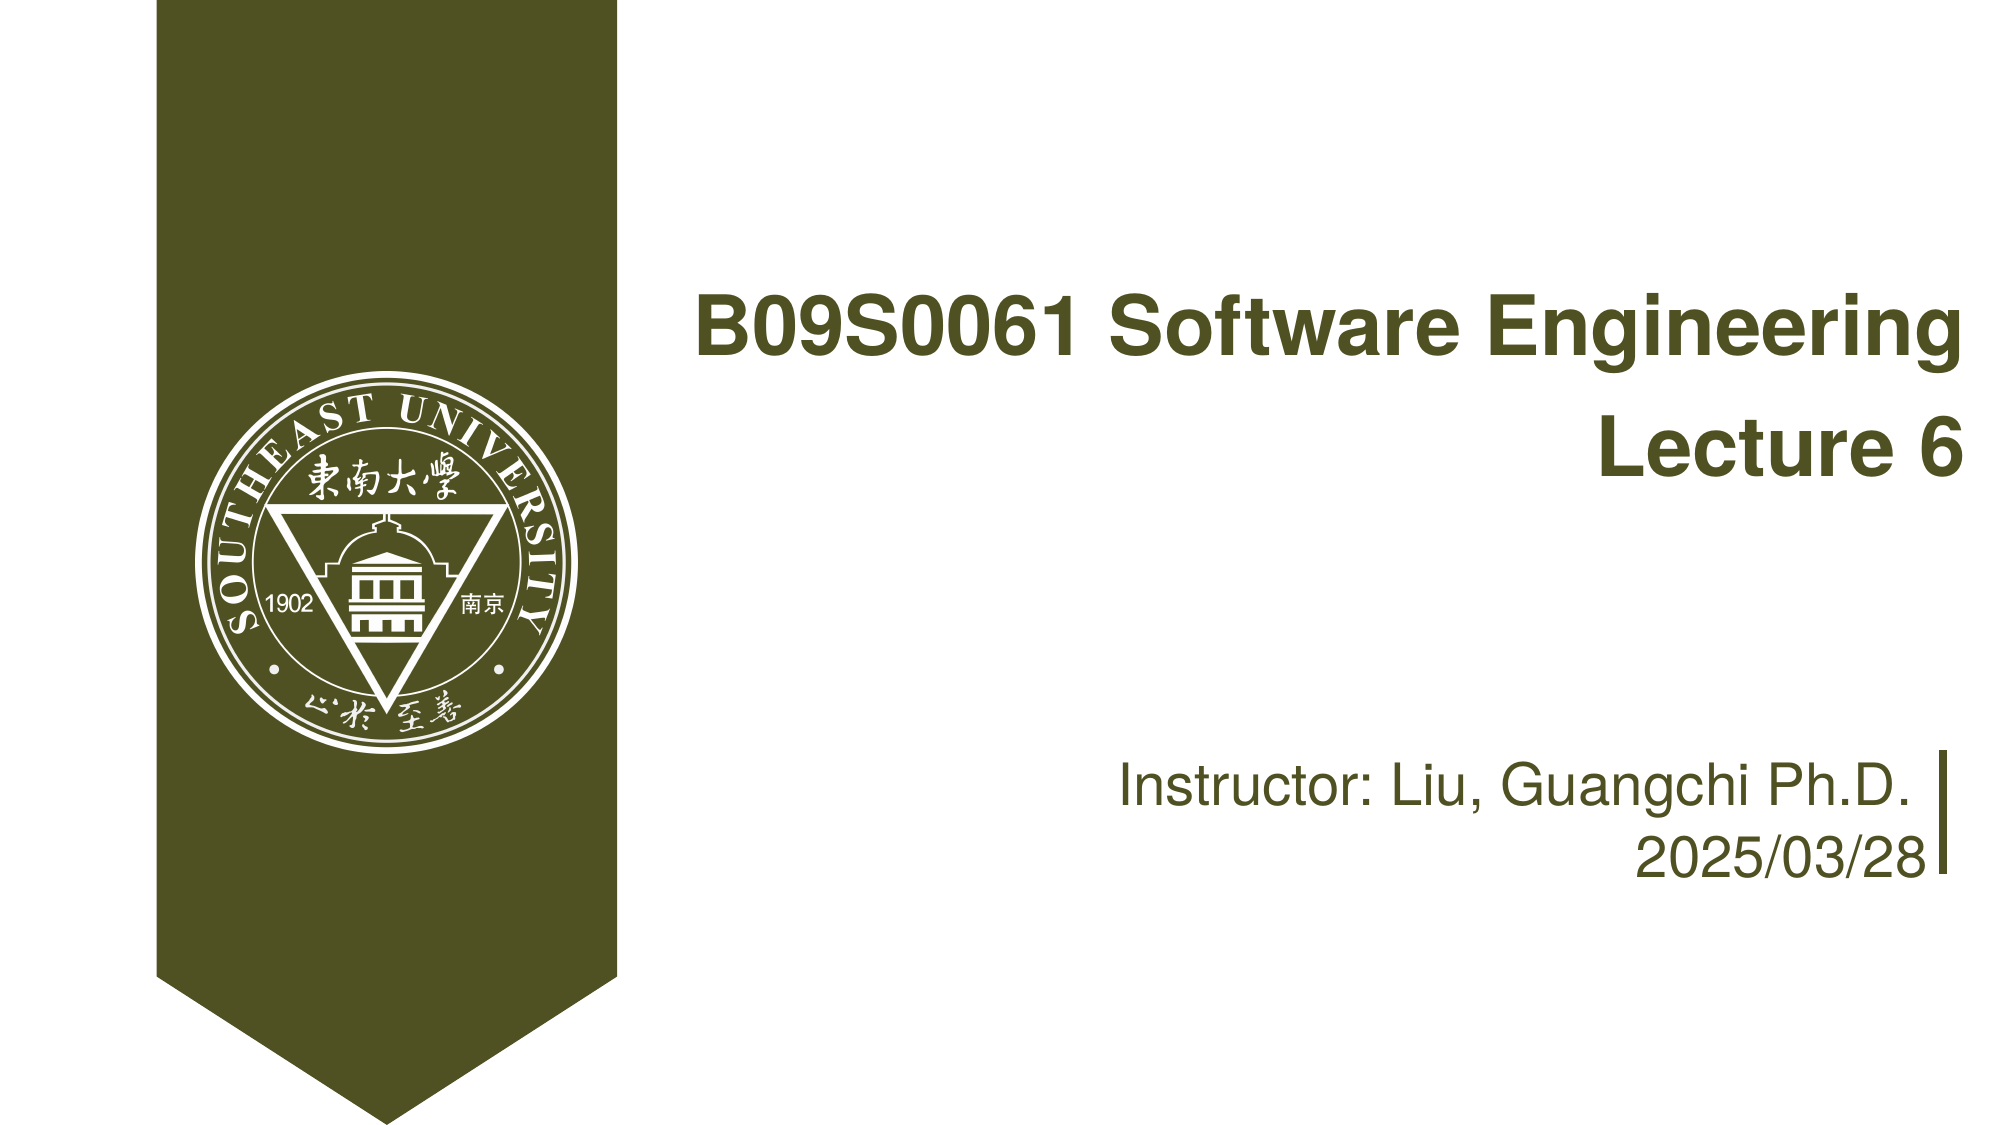

B09S0061 Software Engineering
Lecture 6
Instructor: Liu, Guangchi Ph.D.
2025/03/28